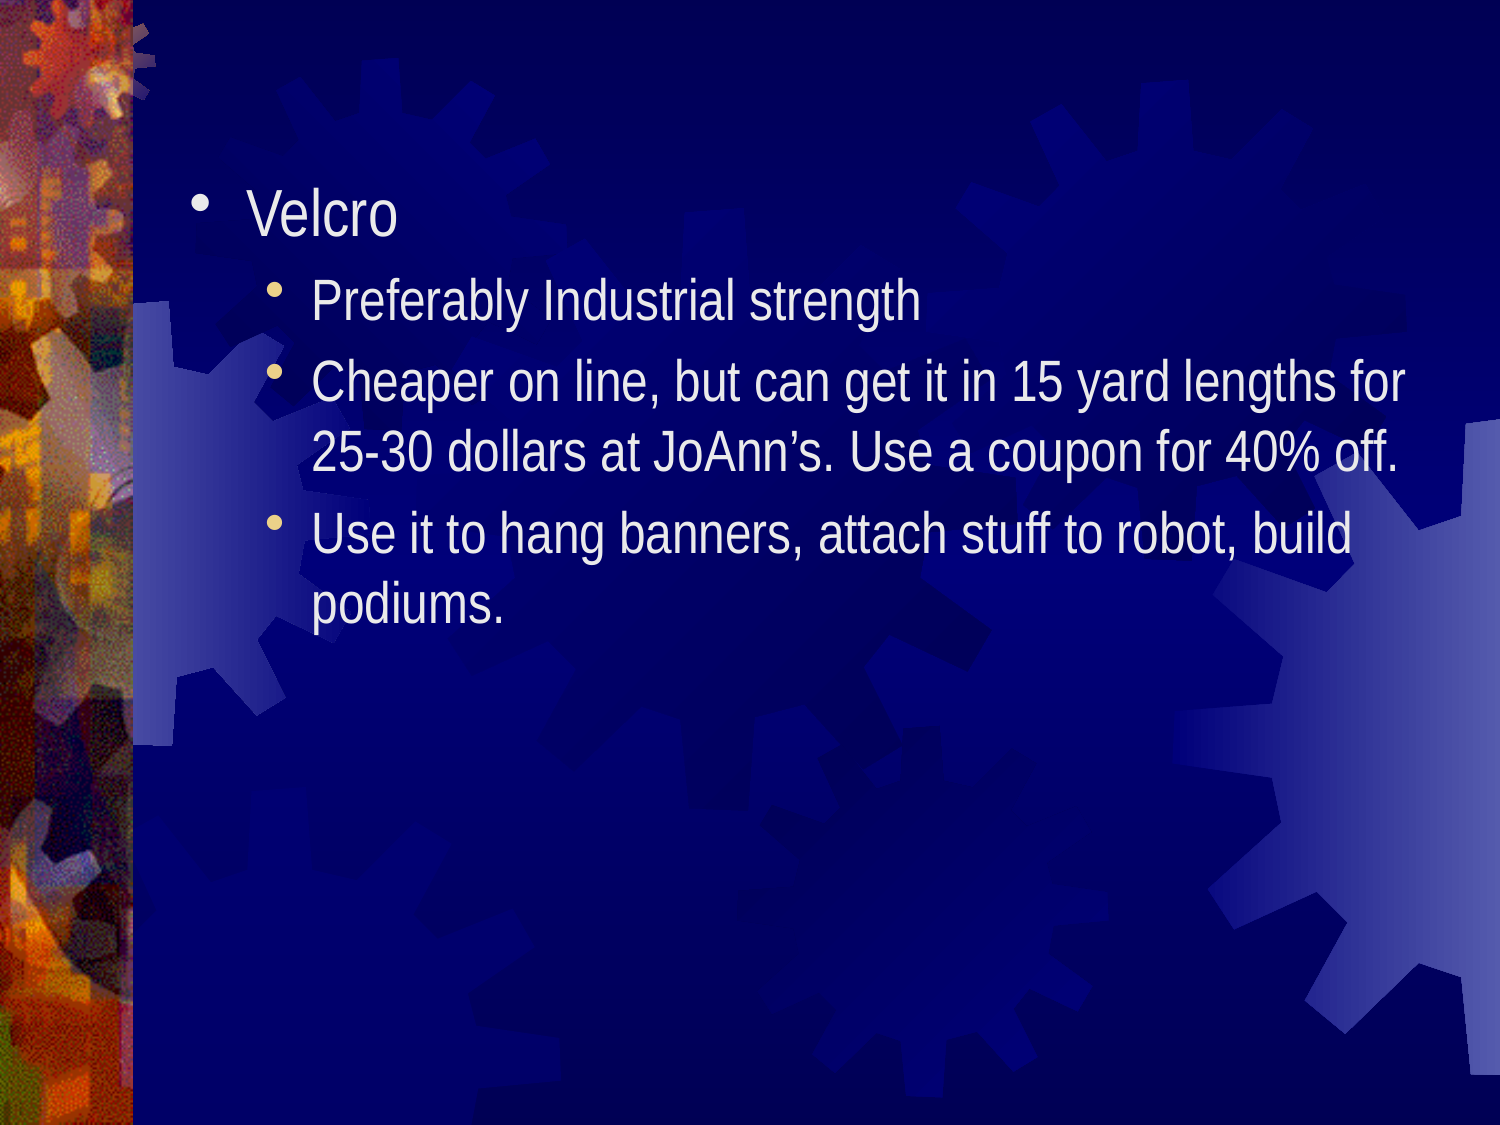

Velcro
Preferably Industrial strength
Cheaper on line, but can get it in 15 yard lengths for 25-30 dollars at JoAnn’s. Use a coupon for 40% off.
Use it to hang banners, attach stuff to robot, build podiums.